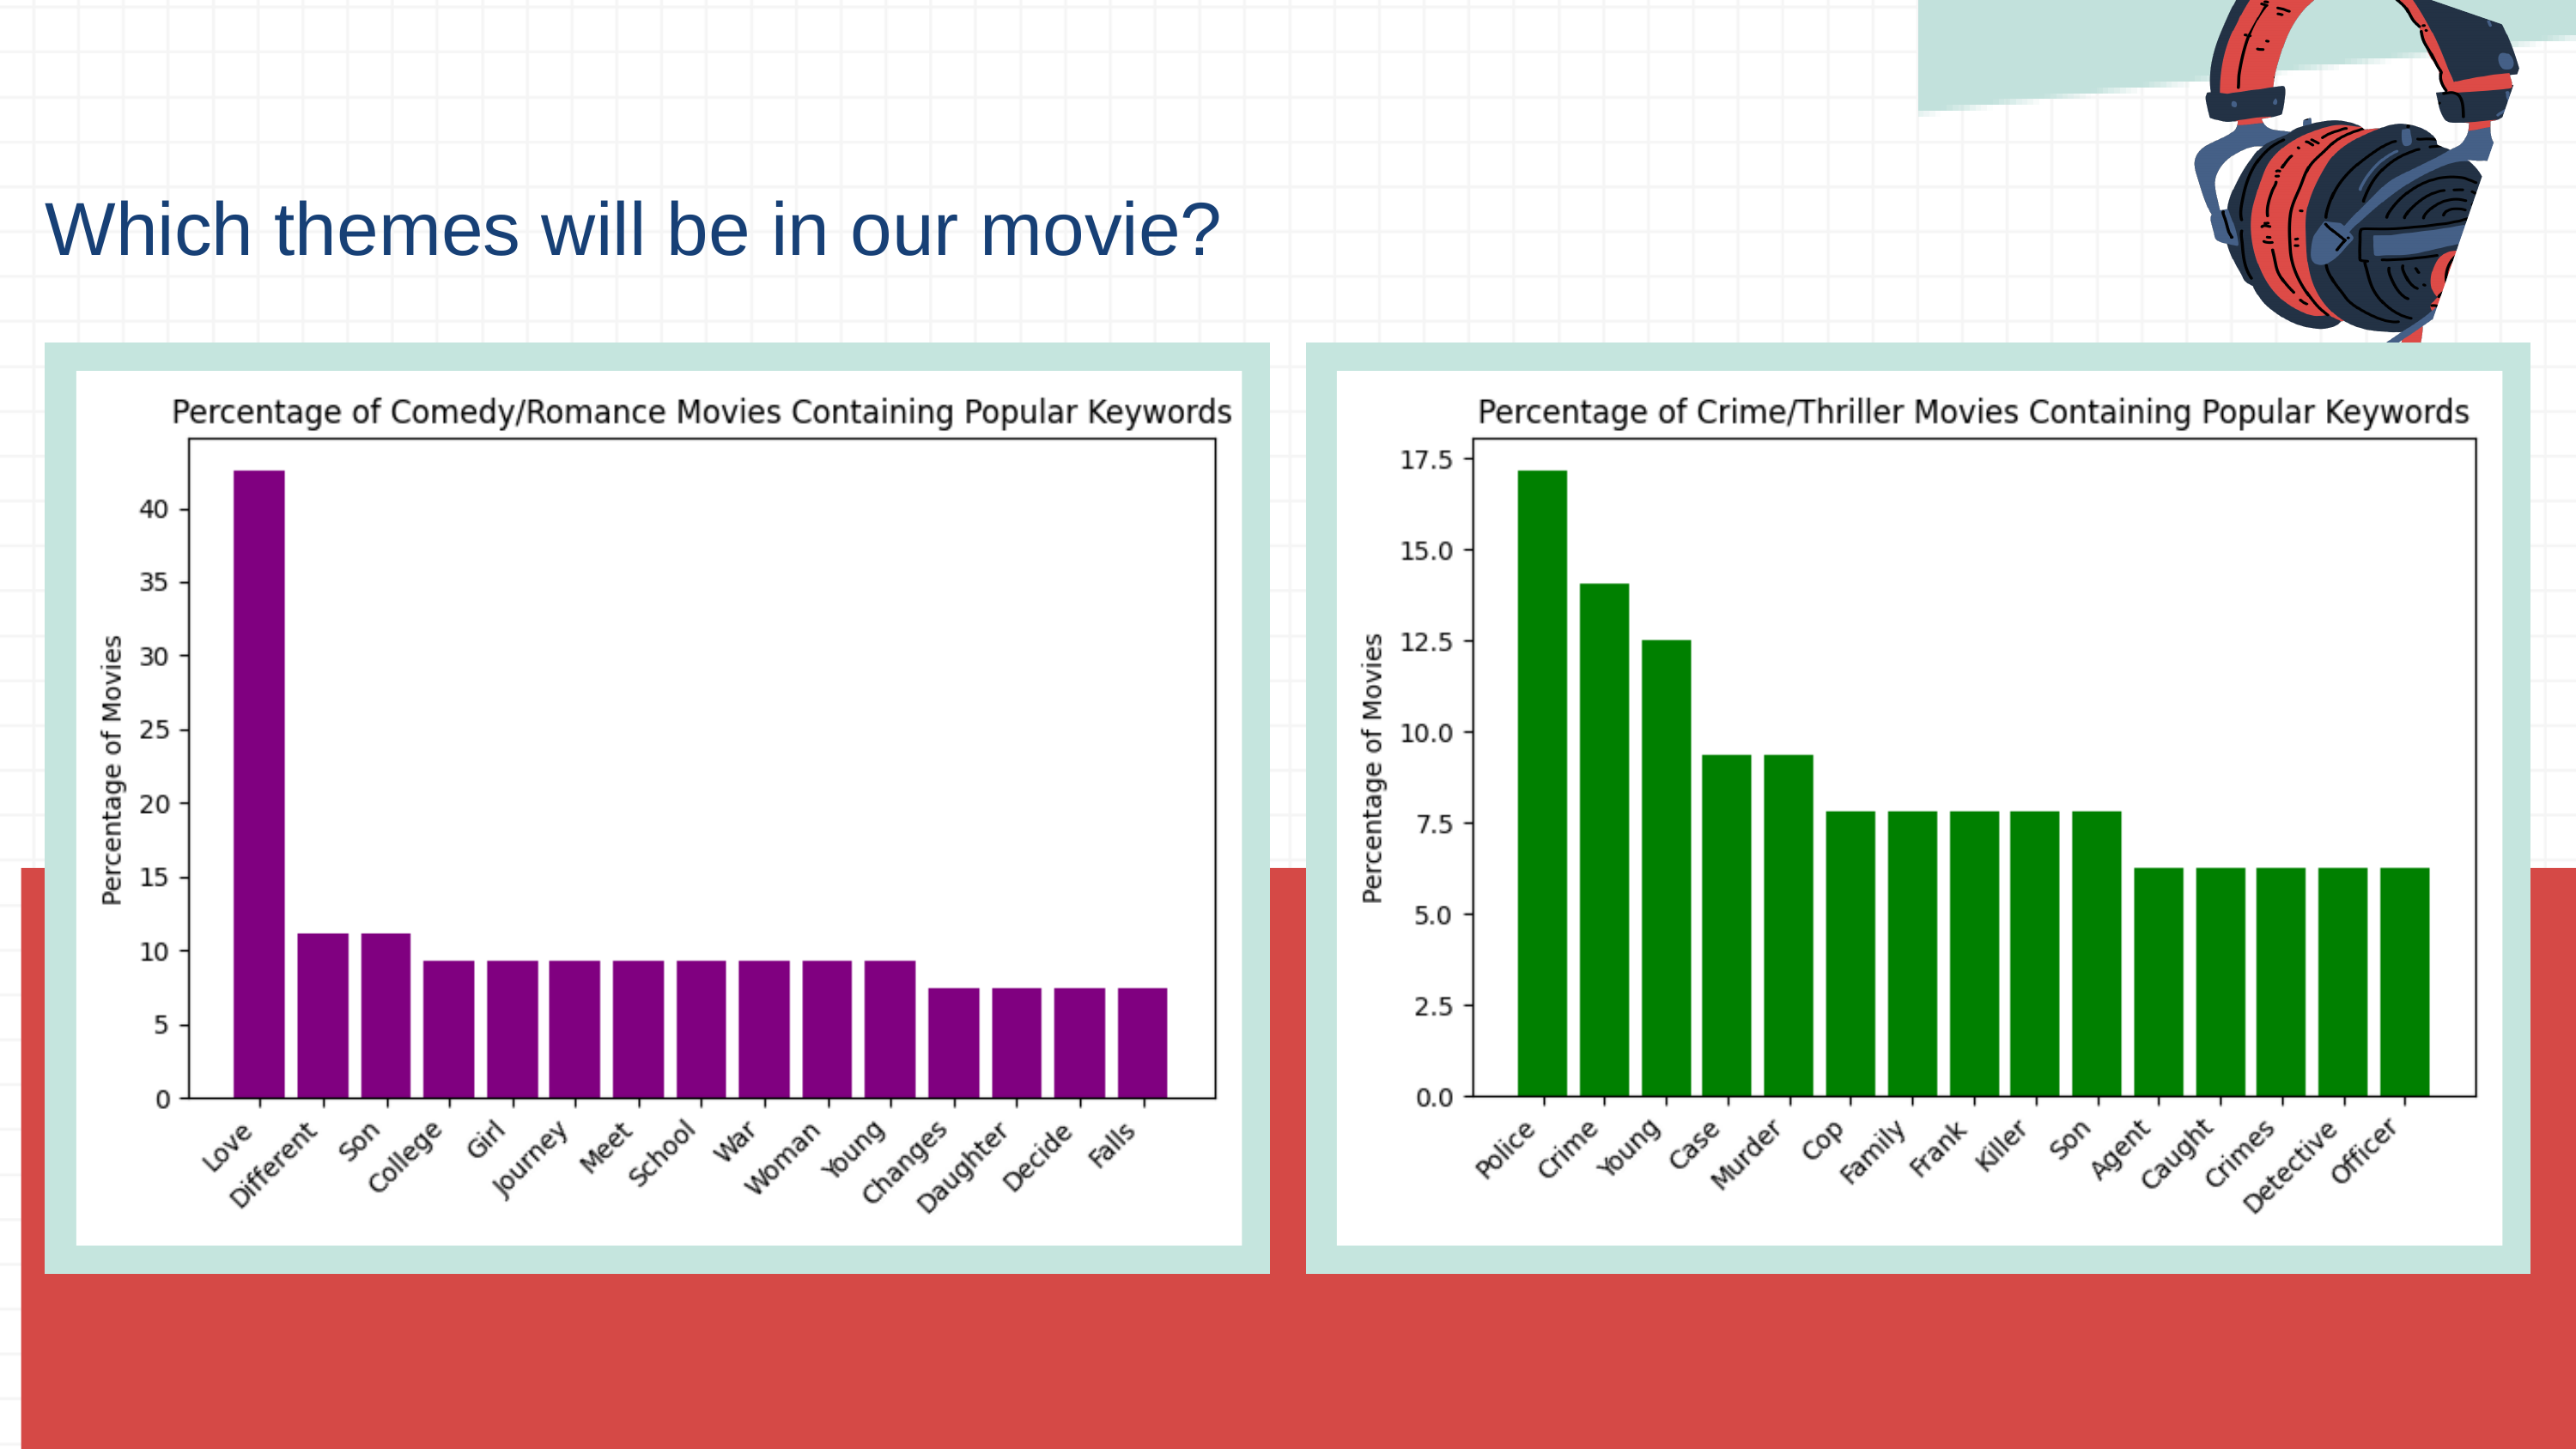

Which themes will be in our movie?